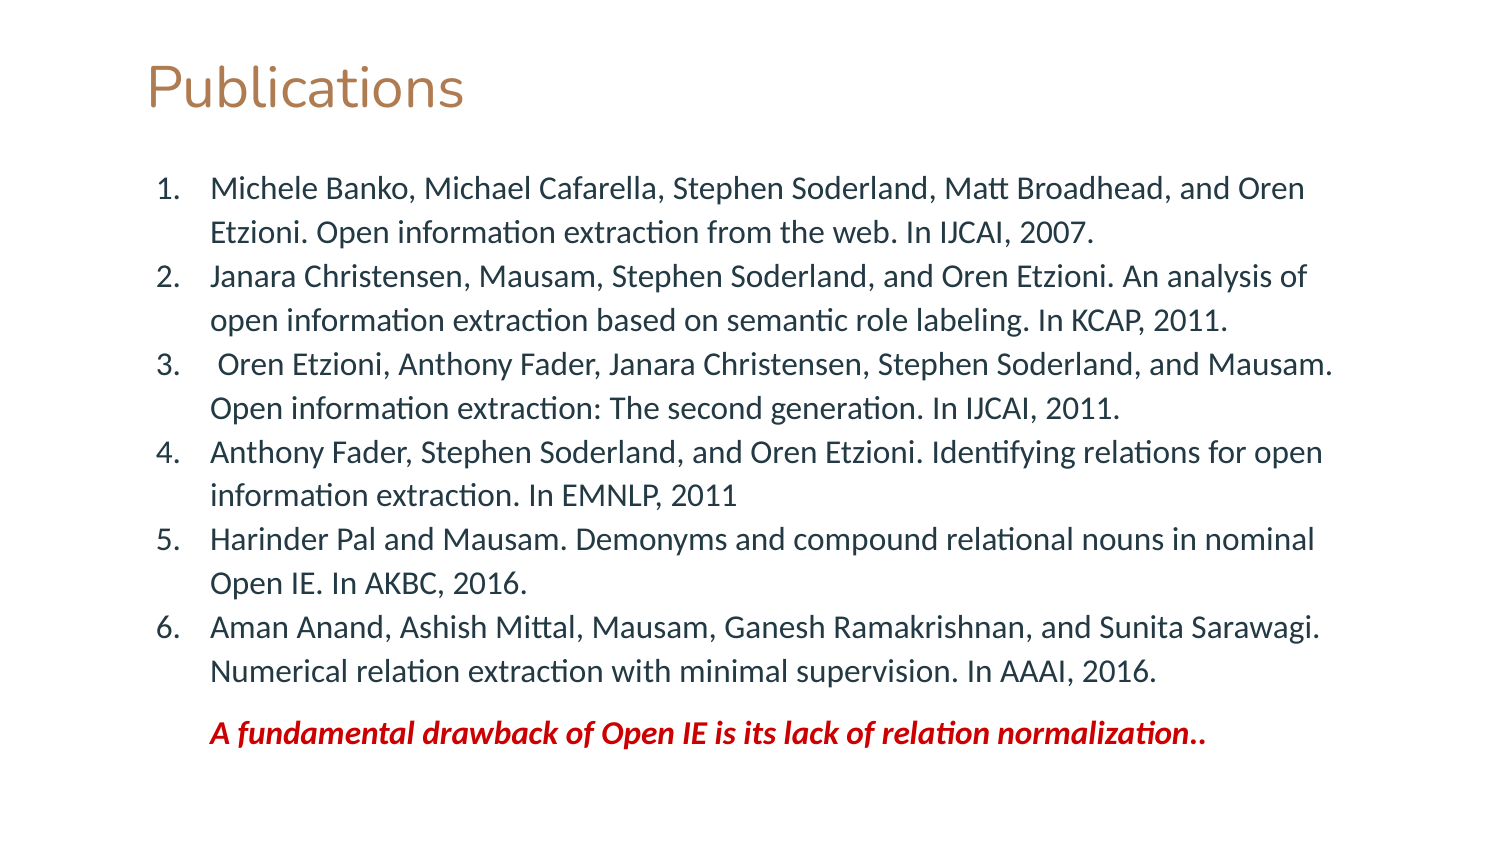

# Publications
Michele Banko, Michael Cafarella, Stephen Soderland, Matt Broadhead, and Oren Etzioni. Open information extraction from the web. In IJCAI, 2007.
Janara Christensen, Mausam, Stephen Soderland, and Oren Etzioni. An analysis of open information extraction based on semantic role labeling. In KCAP, 2011.
 Oren Etzioni, Anthony Fader, Janara Christensen, Stephen Soderland, and Mausam. Open information extraction: The second generation. In IJCAI, 2011.
Anthony Fader, Stephen Soderland, and Oren Etzioni. Identifying relations for open information extraction. In EMNLP, 2011
Harinder Pal and Mausam. Demonyms and compound relational nouns in nominal Open IE. In AKBC, 2016.
Aman Anand, Ashish Mittal, Mausam, Ganesh Ramakrishnan, and Sunita Sarawagi. Numerical relation extraction with minimal supervision. In AAAI, 2016.
A fundamental drawback of Open IE is its lack of relation normalization..